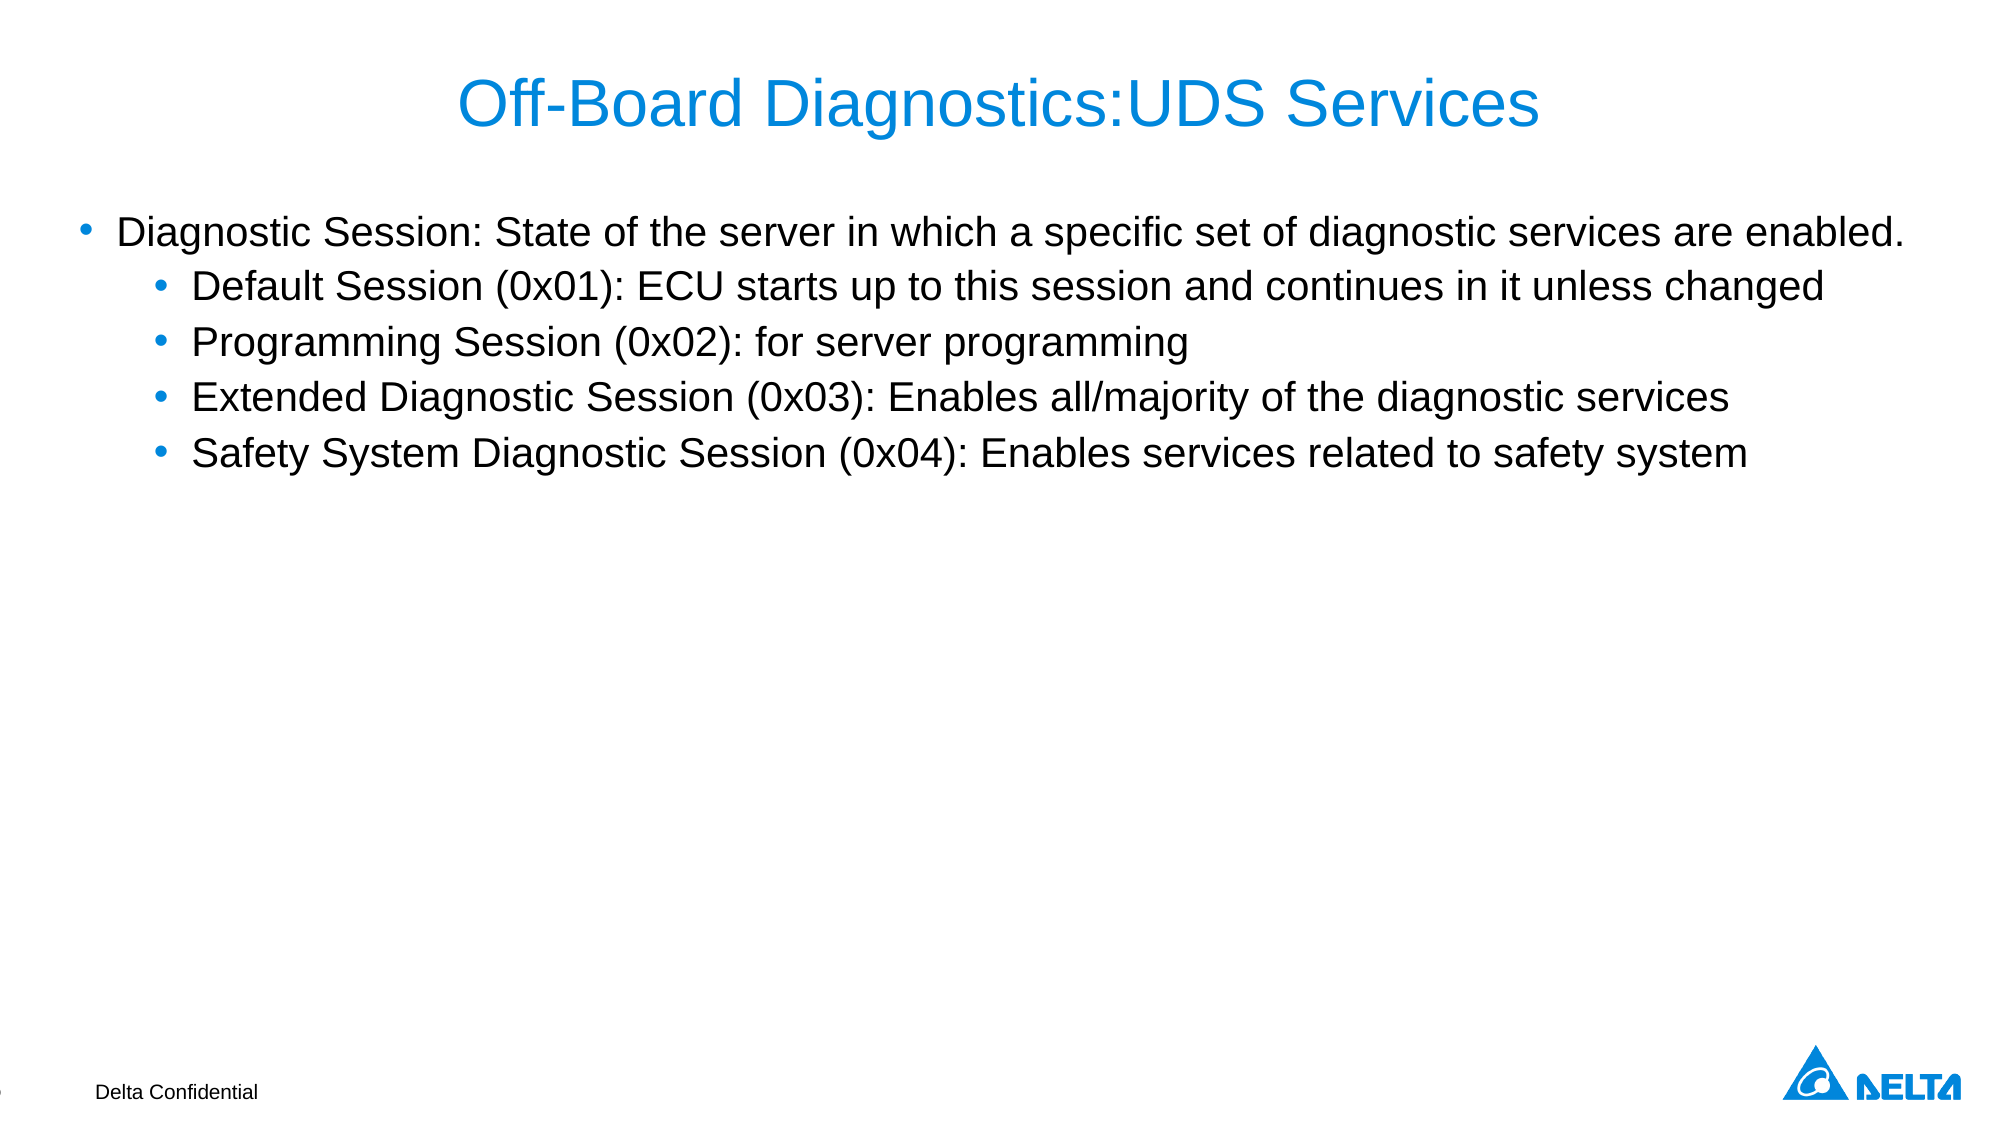

# Off-Board Diagnostics:UDS Services
Diagnostic Session: State of the server in which a specific set of diagnostic services are enabled.
Default Session (0x01): ECU starts up to this session and continues in it unless changed
Programming Session (0x02): for server programming
Extended Diagnostic Session (0x03): Enables all/majority of the diagnostic services
Safety System Diagnostic Session (0x04): Enables services related to safety system